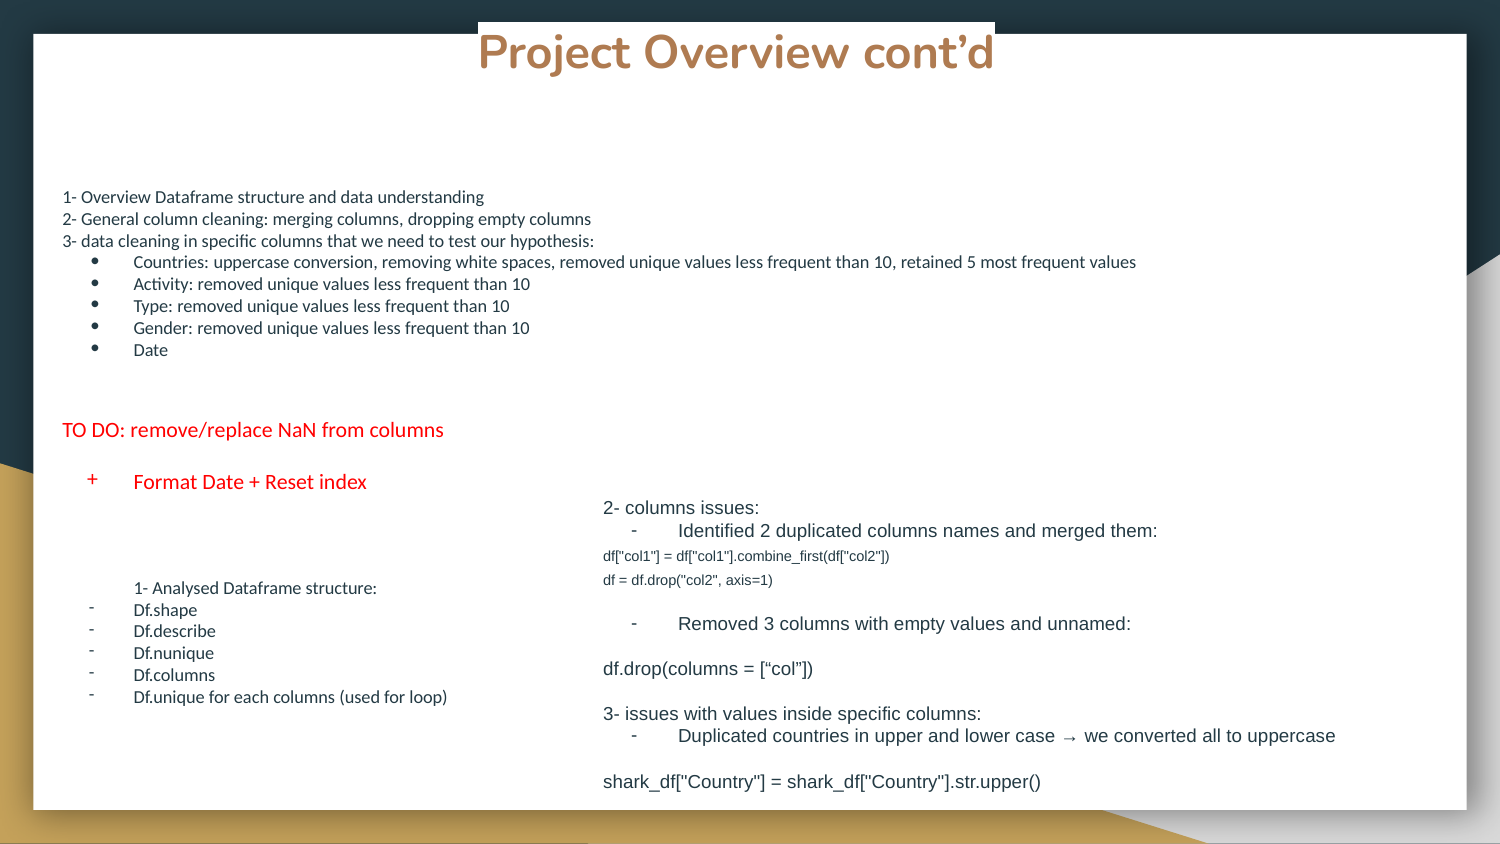

# Project Overview cont’d
The structure and process of data cleaning and analysis.
1- Overview Dataframe structure and data understanding
2- General column cleaning: merging columns, dropping empty columns
3- data cleaning in specific columns that we need to test our hypothesis:
Countries: uppercase conversion, removing white spaces, removed unique values less frequent than 10, retained 5 most frequent values
Activity: removed unique values less frequent than 10
Type: removed unique values less frequent than 10
Gender: removed unique values less frequent than 10
Date

TO DO: remove/replace NaN from columns
Format Date + Reset index
Technique and method employed
1- Analysed Dataframe structure:
Df.shape
Df.describe
Df.nunique
Df.columns
Df.unique for each columns (used for loop)

2- columns issues:
Identified 2 duplicated columns names and merged them:
df["col1"] = df["col1"].combine_first(df["col2"])
df = df.drop("col2", axis=1)

Removed 3 columns with empty values and unnamed:

df.drop(columns = [“col”])

3- issues with values inside specific columns:
Duplicated countries in upper and lower case → we converted all to uppercase

shark_df["Country"] = shark_df["Country"].str.upper()